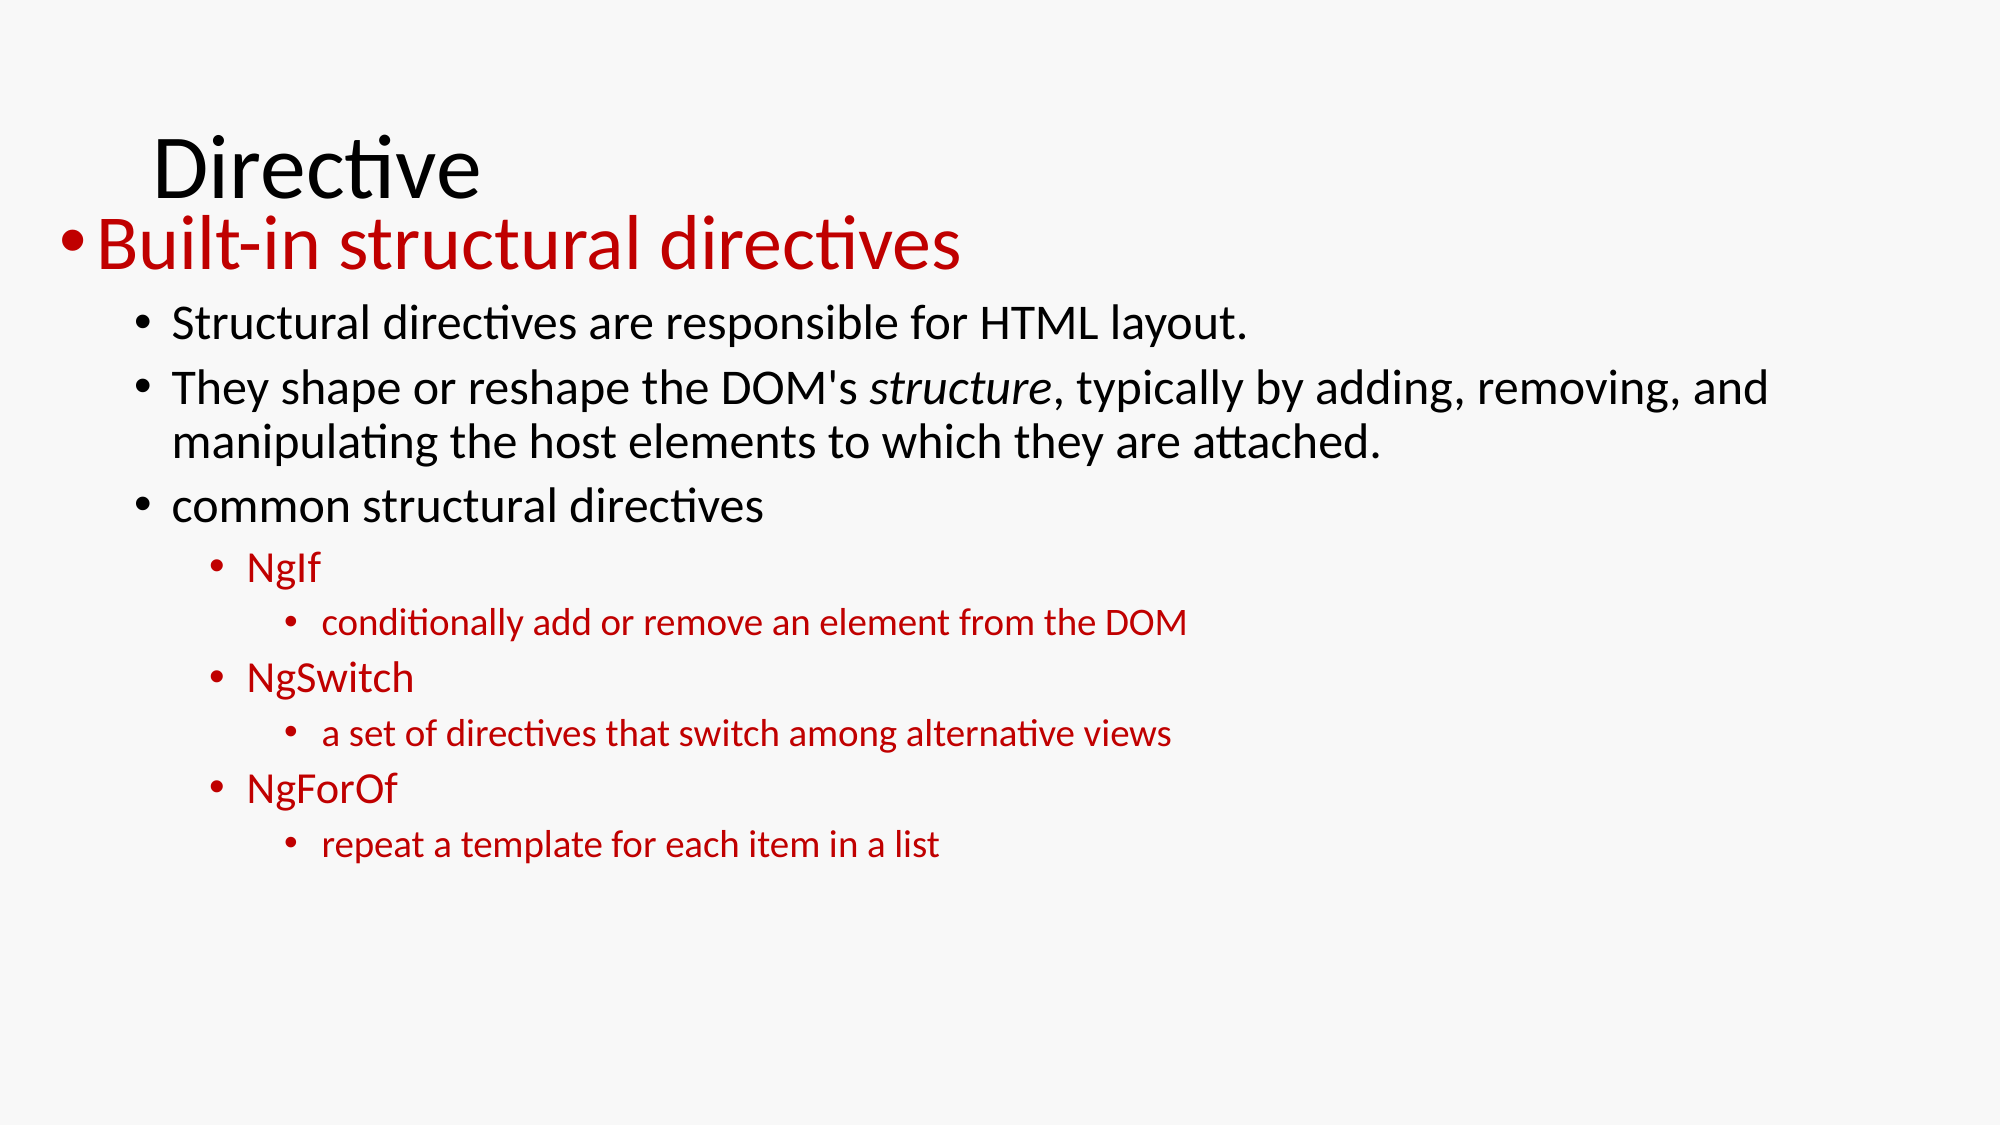

# Directive
Built-in structural directives
Structural directives are responsible for HTML layout.
They shape or reshape the DOM's structure, typically by adding, removing, and manipulating the host elements to which they are attached.
common structural directives
NgIf
conditionally add or remove an element from the DOM
NgSwitch
a set of directives that switch among alternative views
NgForOf
repeat a template for each item in a list